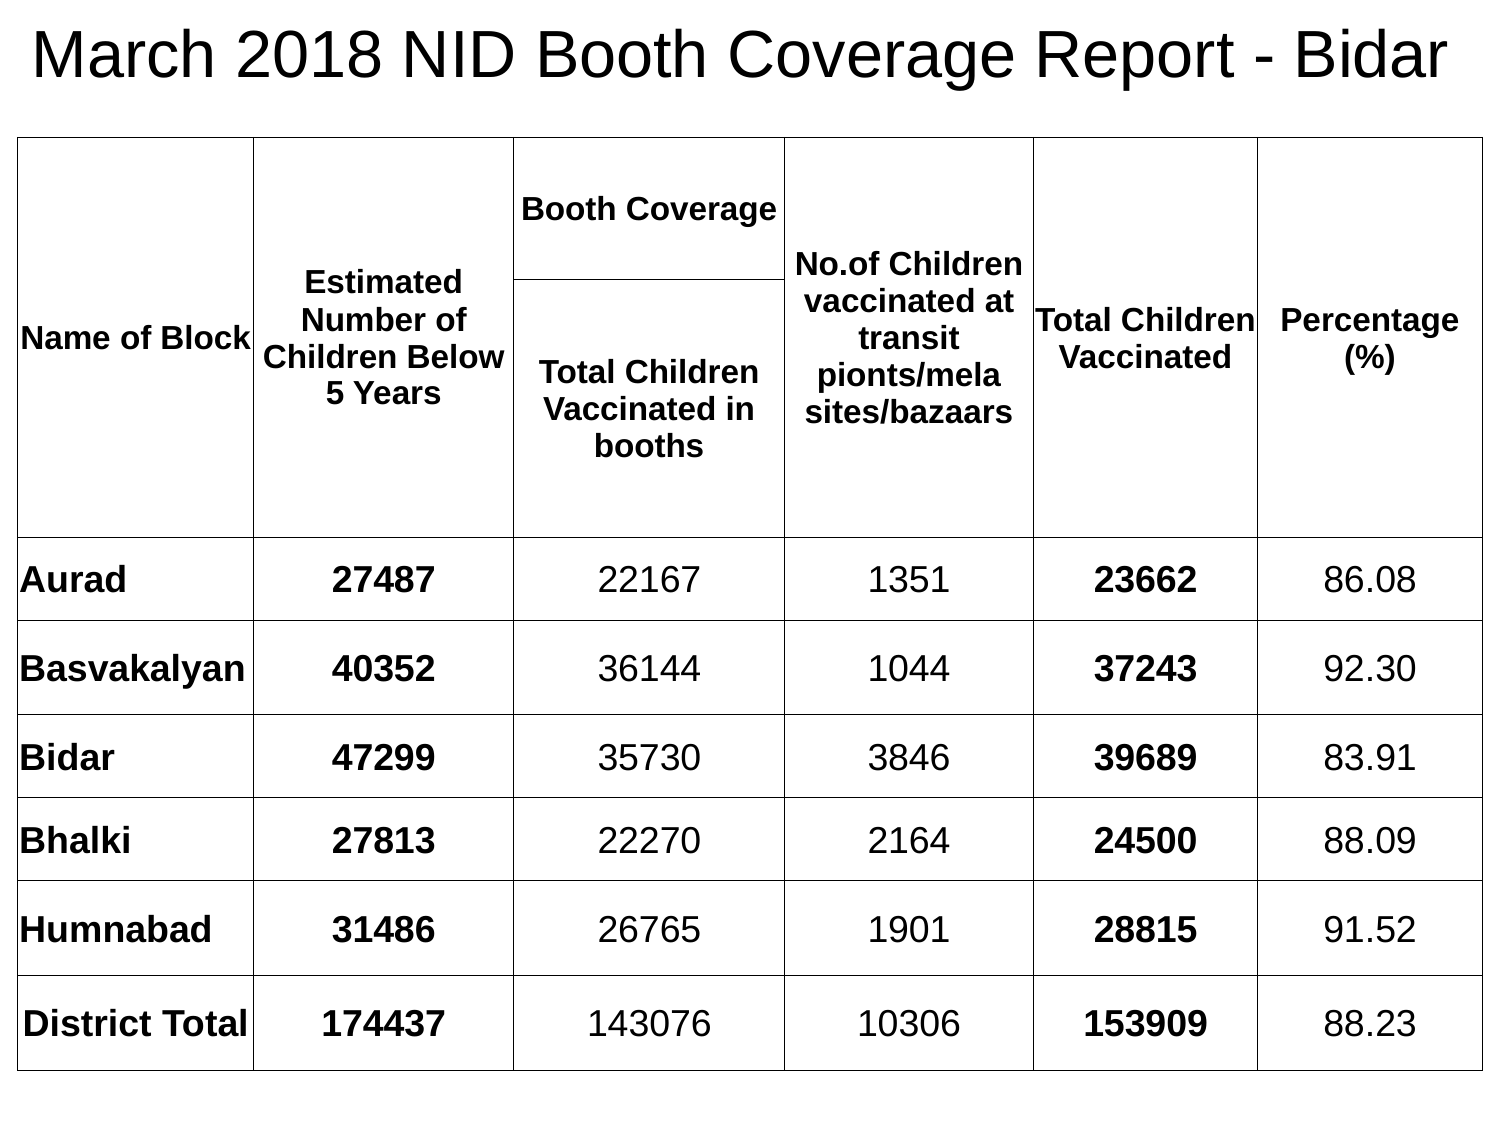

# March 2018 NID Booth Coverage Report - Bidar
| Name of Block | Estimated Number of Children Below 5 Years | Booth Coverage | No.of Children vaccinated at transit pionts/mela sites/bazaars | Total Children Vaccinated | Percentage (%) |
| --- | --- | --- | --- | --- | --- |
|  |  | Total Children Vaccinated in booths |  |  |  |
| Aurad | 27487 | 22167 | 1351 | 23662 | 86.08 |
| Basvakalyan | 40352 | 36144 | 1044 | 37243 | 92.30 |
| Bidar | 47299 | 35730 | 3846 | 39689 | 83.91 |
| Bhalki | 27813 | 22270 | 2164 | 24500 | 88.09 |
| Humnabad | 31486 | 26765 | 1901 | 28815 | 91.52 |
| District Total | 174437 | 143076 | 10306 | 153909 | 88.23 |